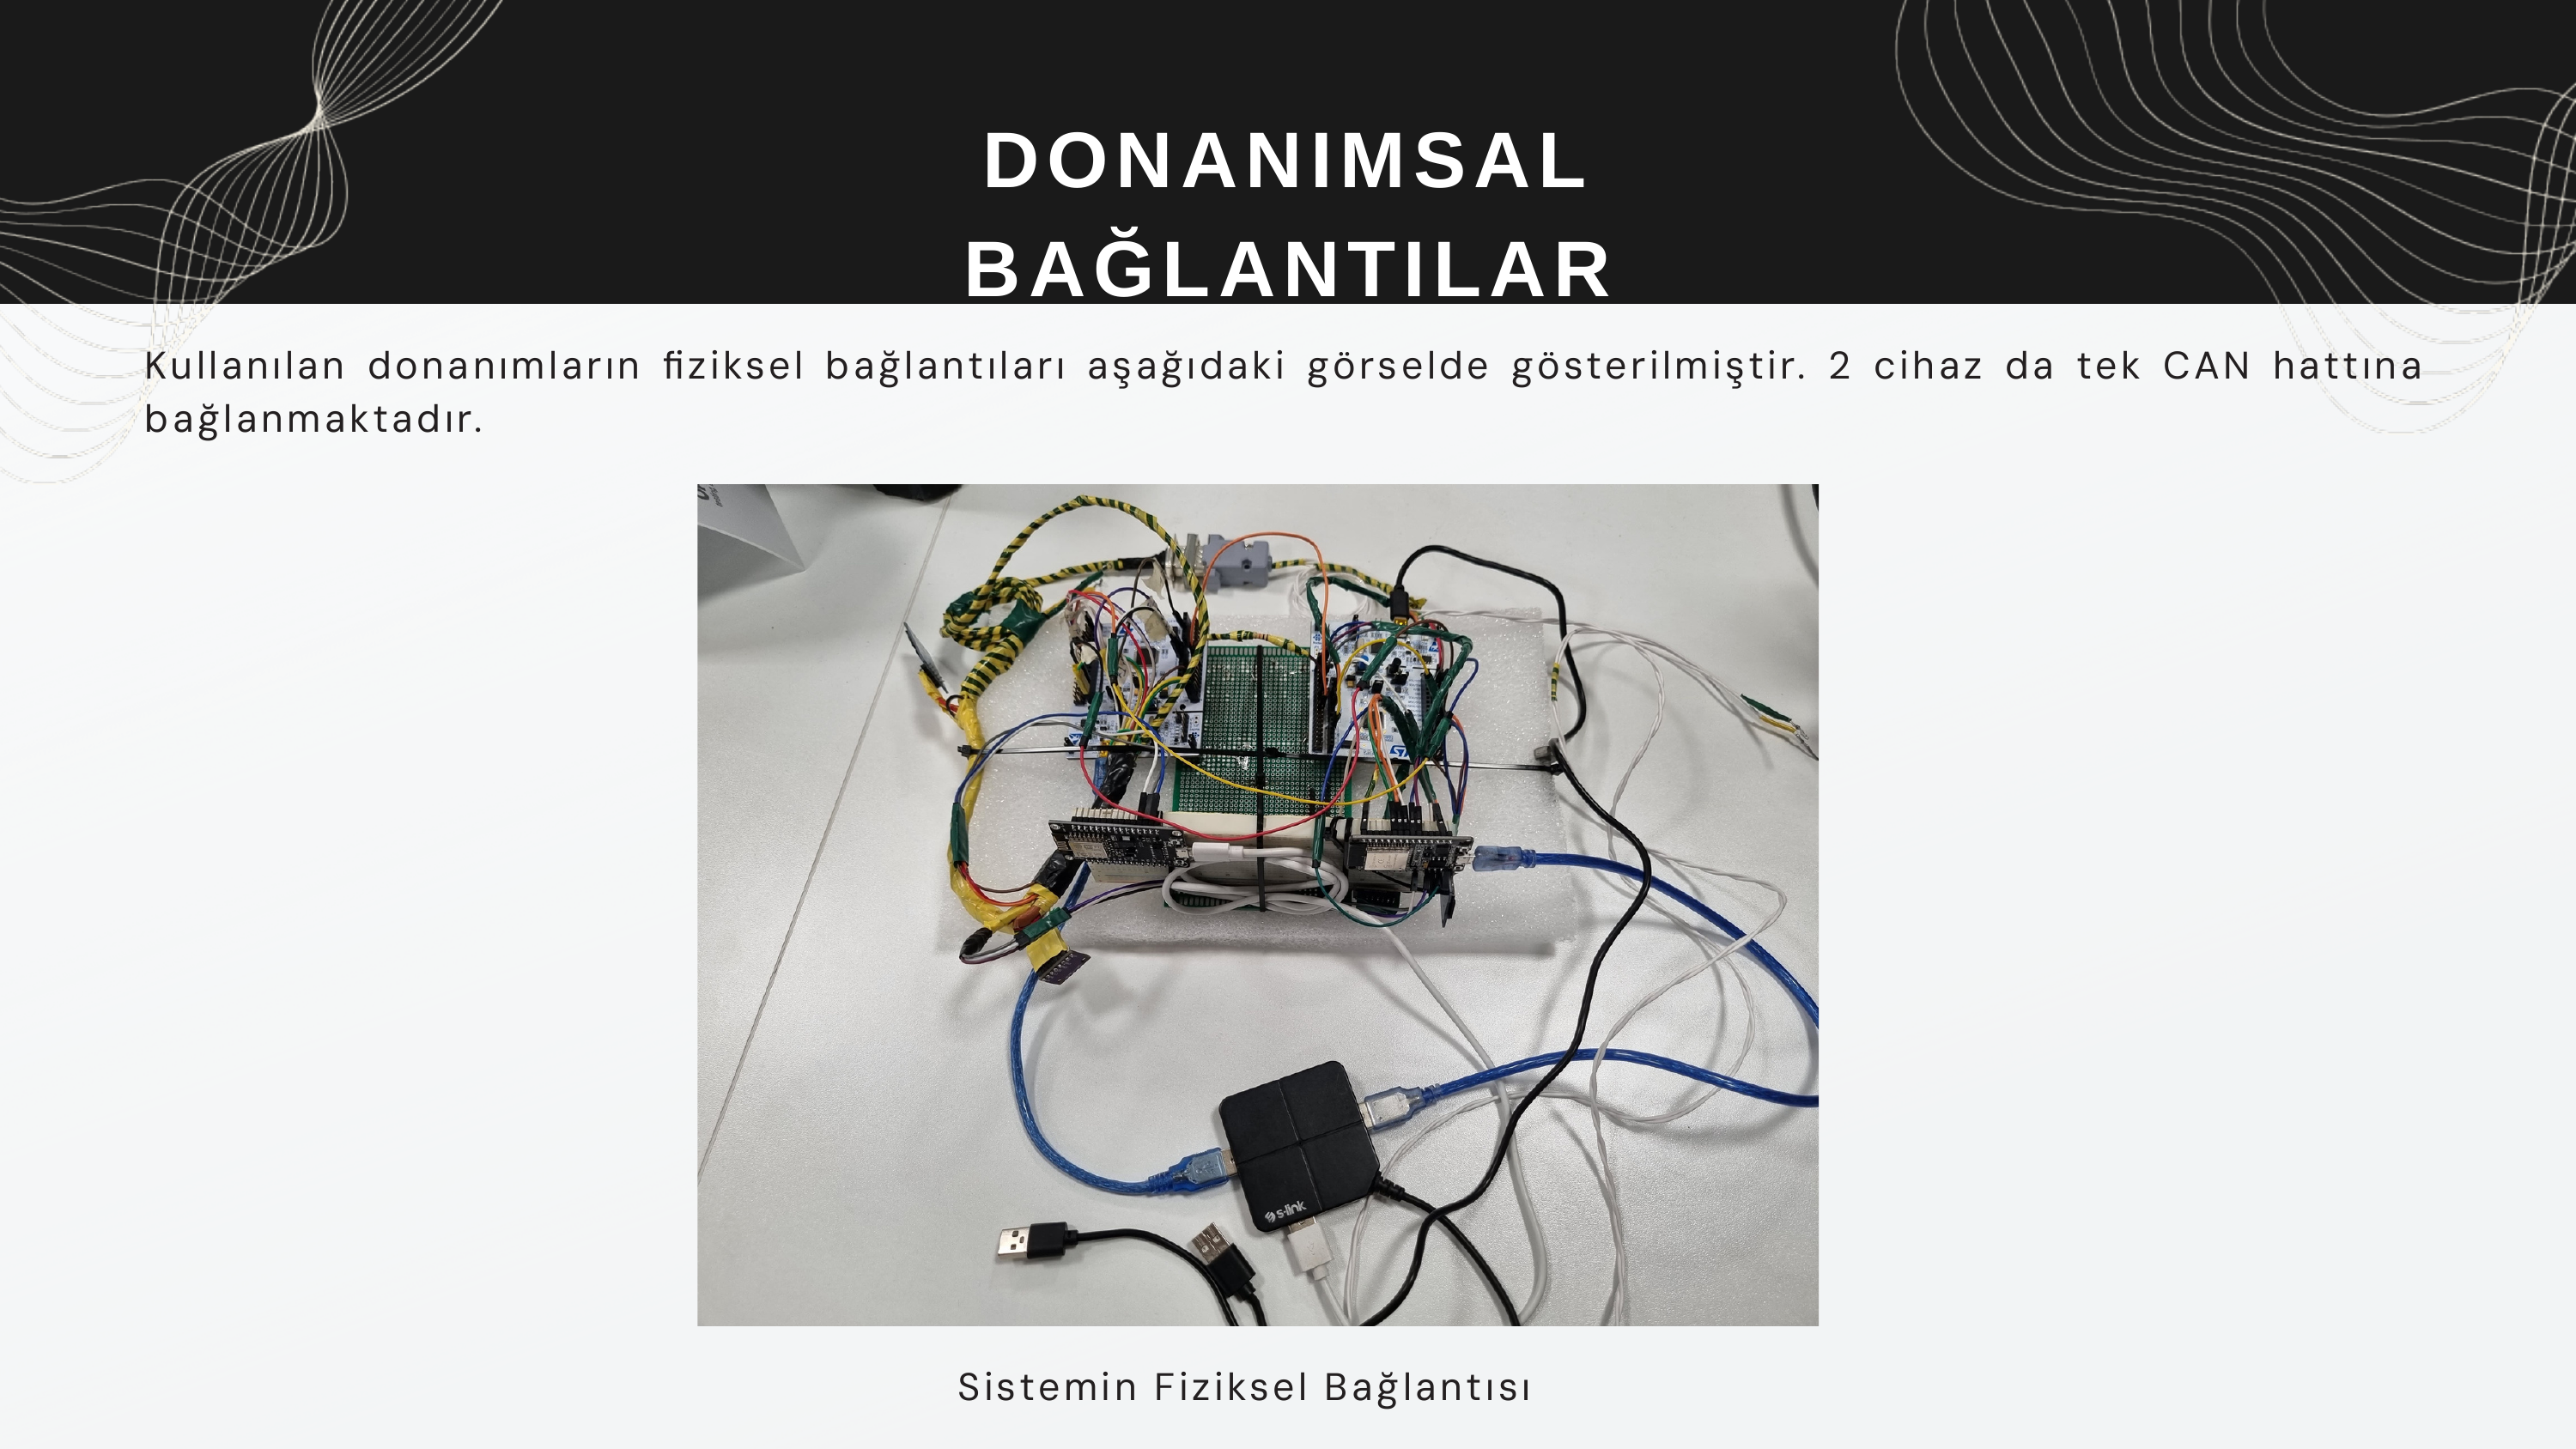

DONANIMSAL BAĞLANTILAR
Kullanılan donanımların fiziksel bağlantıları aşağıdaki görselde gösterilmiştir. 2 cihaz da tek CAN hattına bağlanmaktadır.

Sistemin Fiziksel Bağlantısı